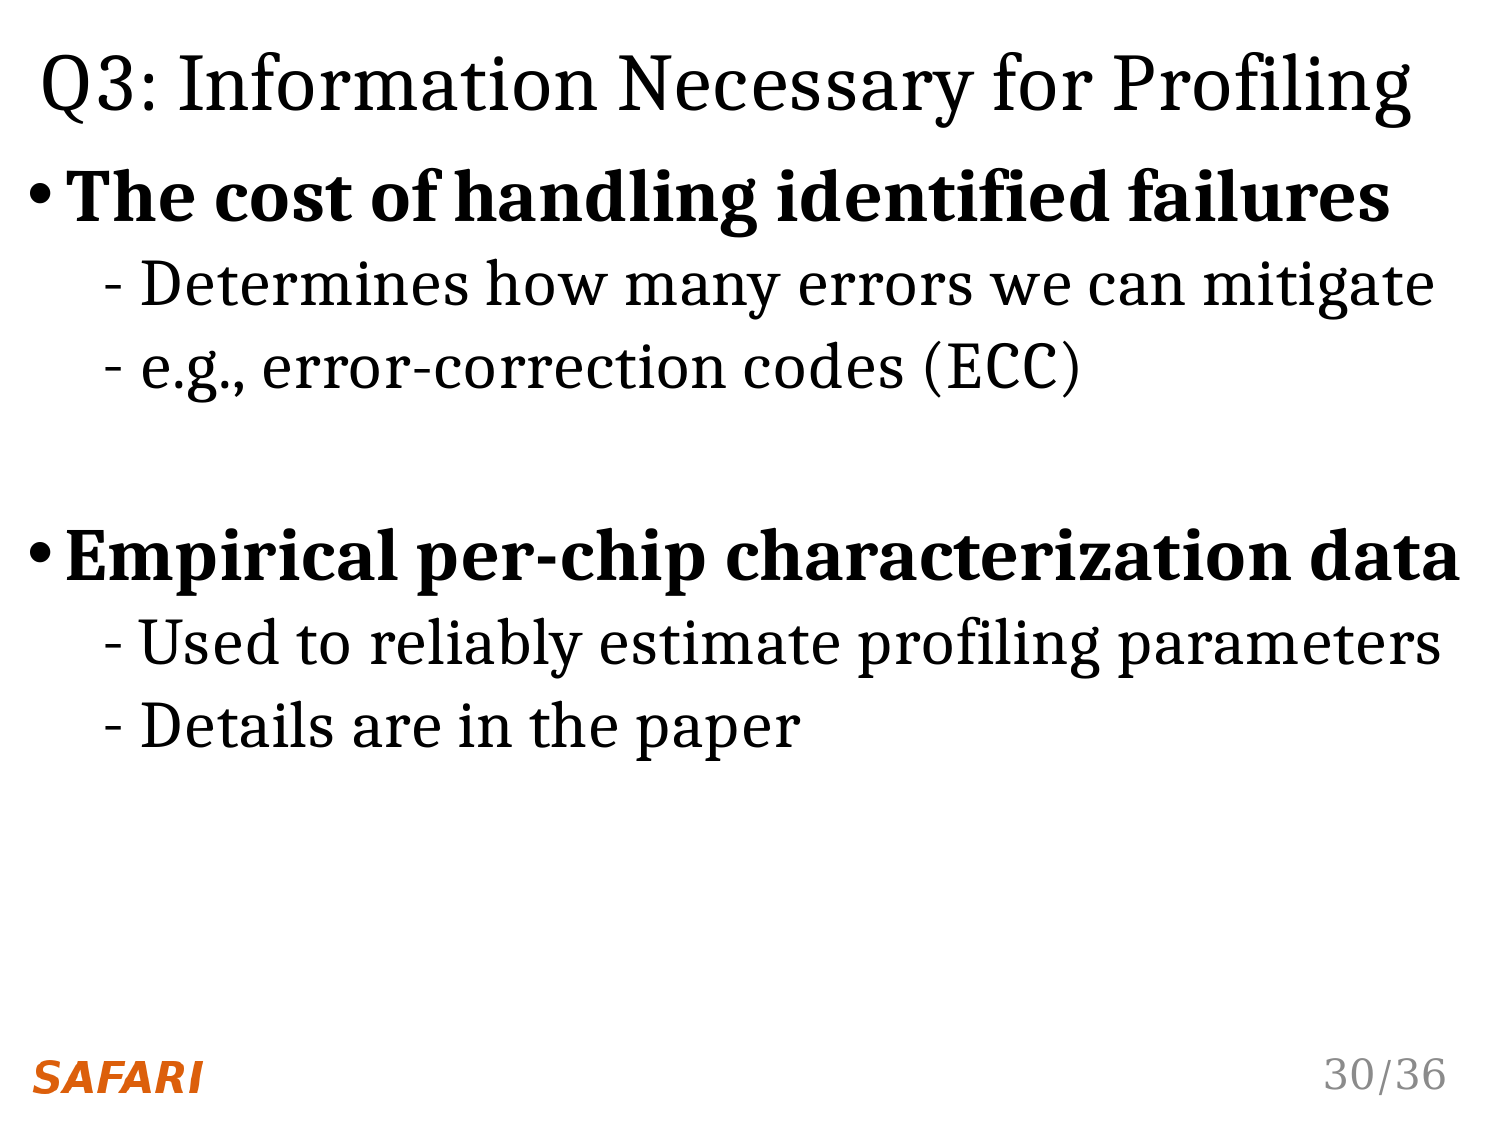

Q3: Information Necessary for Profiling
The cost of handling identified failures
Determines how many errors we can mitigate
e.g., error-correction codes (ECC)

Empirical per-chip characterization data
Used to reliably estimate profiling parameters
Details are in the paper
30/36